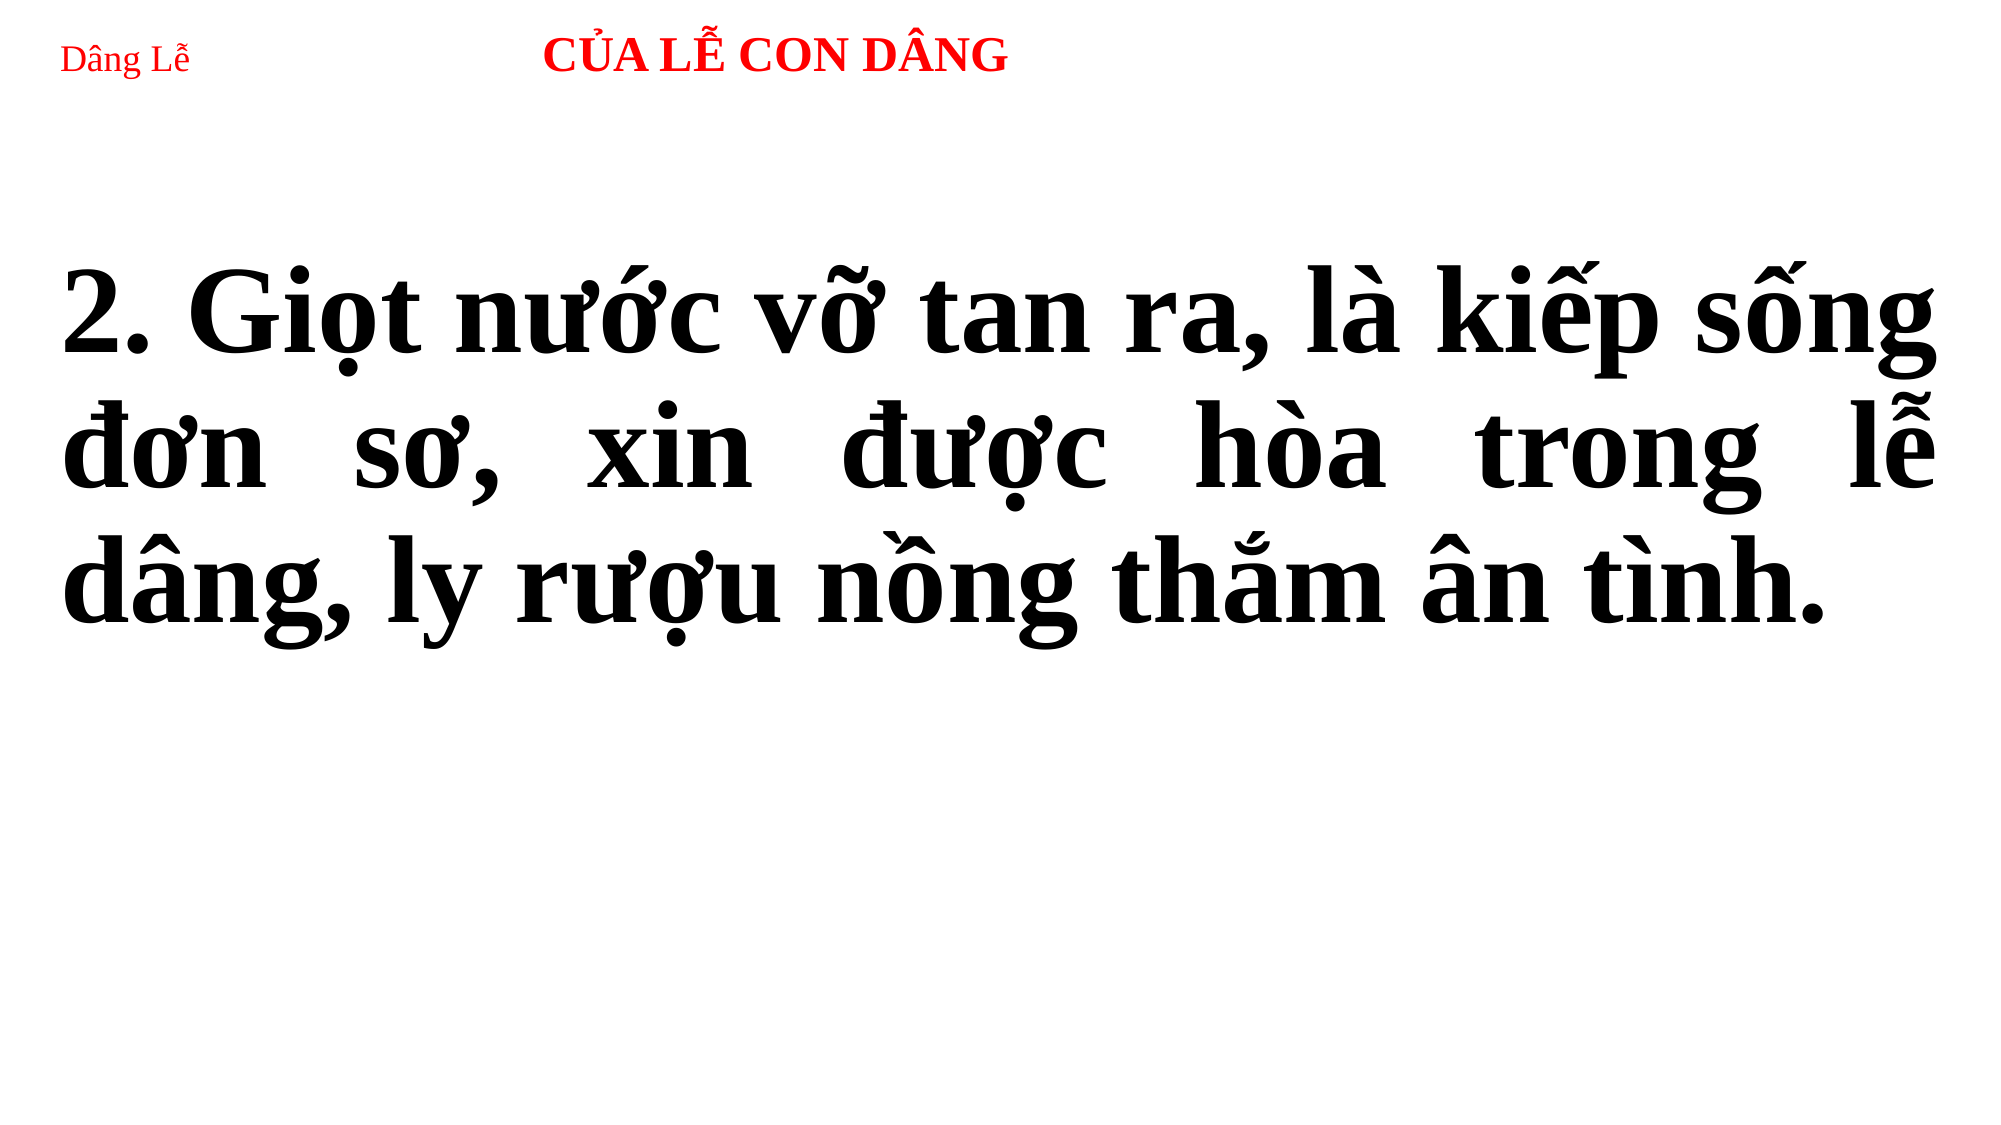

# Dâng Lễ                                     CỦA LỄ CON DÂNG
2. Giọt nước vỡ tan ra, là kiếp sống đơn sơ, xin được hòa trong lễ dâng, ly rượu nồng thắm ân tình.